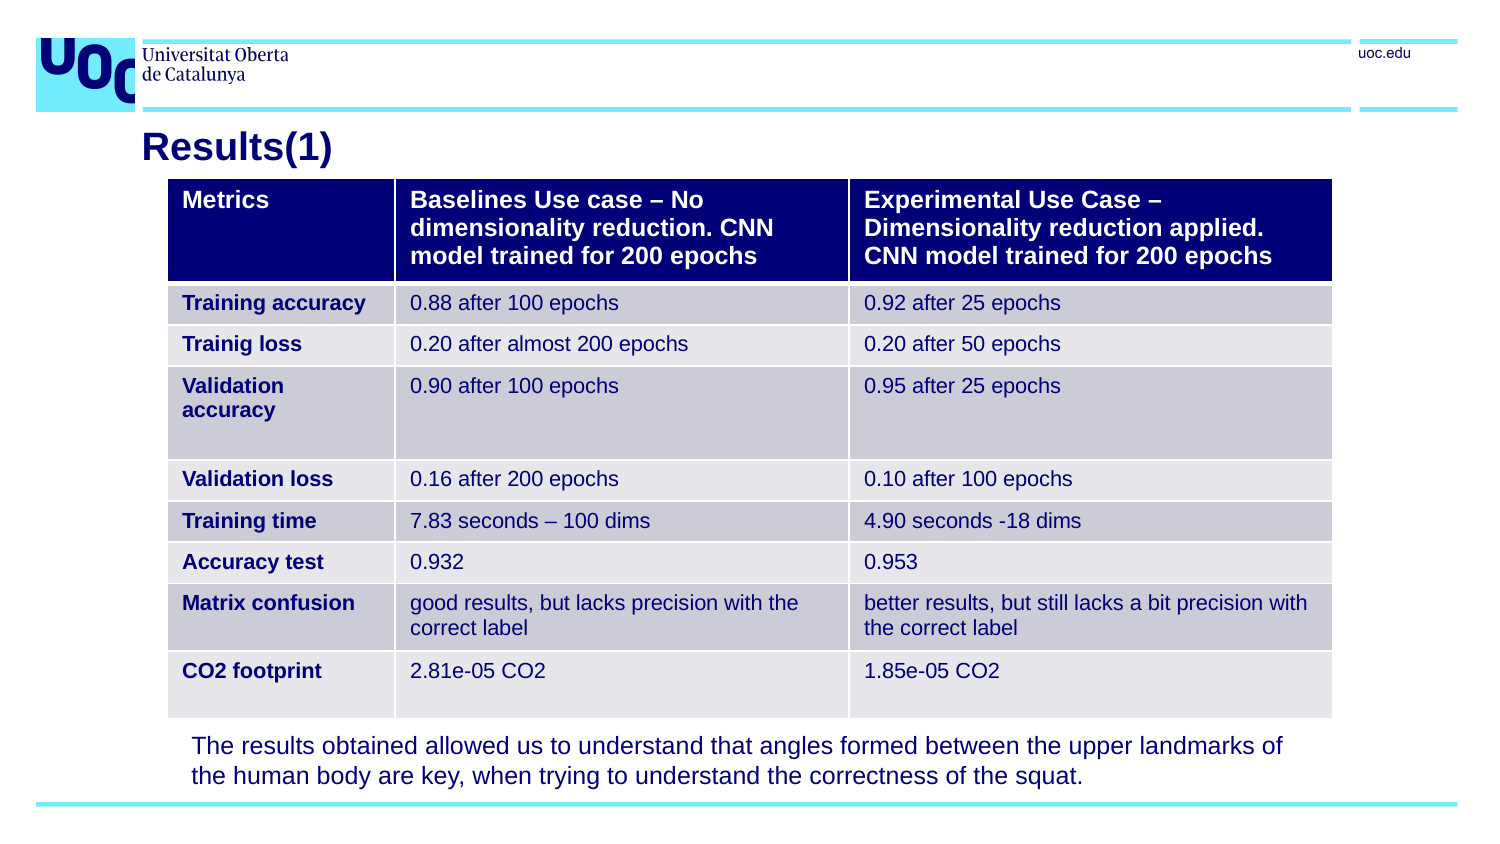

# Results(1)

| Metrics | Baselines Use case – No dimensionality reduction. CNN model trained for 200 epochs | Experimental Use Case – Dimensionality reduction applied. CNN model trained for 200 epochs |
| --- | --- | --- |
| Training accuracy | 0.88 after 100 epochs | 0.92 after 25 epochs |
| Trainig loss | 0.20 after almost 200 epochs | 0.20 after 50 epochs |
| Validation accuracy | 0.90 after 100 epochs | 0.95 after 25 epochs |
| Validation loss | 0.16 after 200 epochs | 0.10 after 100 epochs |
| Training time | 7.83 seconds – 100 dims | 4.90 seconds -18 dims |
| Accuracy test | 0.932 | 0.953 |
| Matrix confusion | good results, but lacks precision with the correct label | better results, but still lacks a bit precision with the correct label |
| CO2 footprint | 2.81e-05 CO2 | 1.85e-05 CO2 |
The results obtained allowed us to understand that angles formed between the upper landmarks of the human body are key, when trying to understand the correctness of the squat.